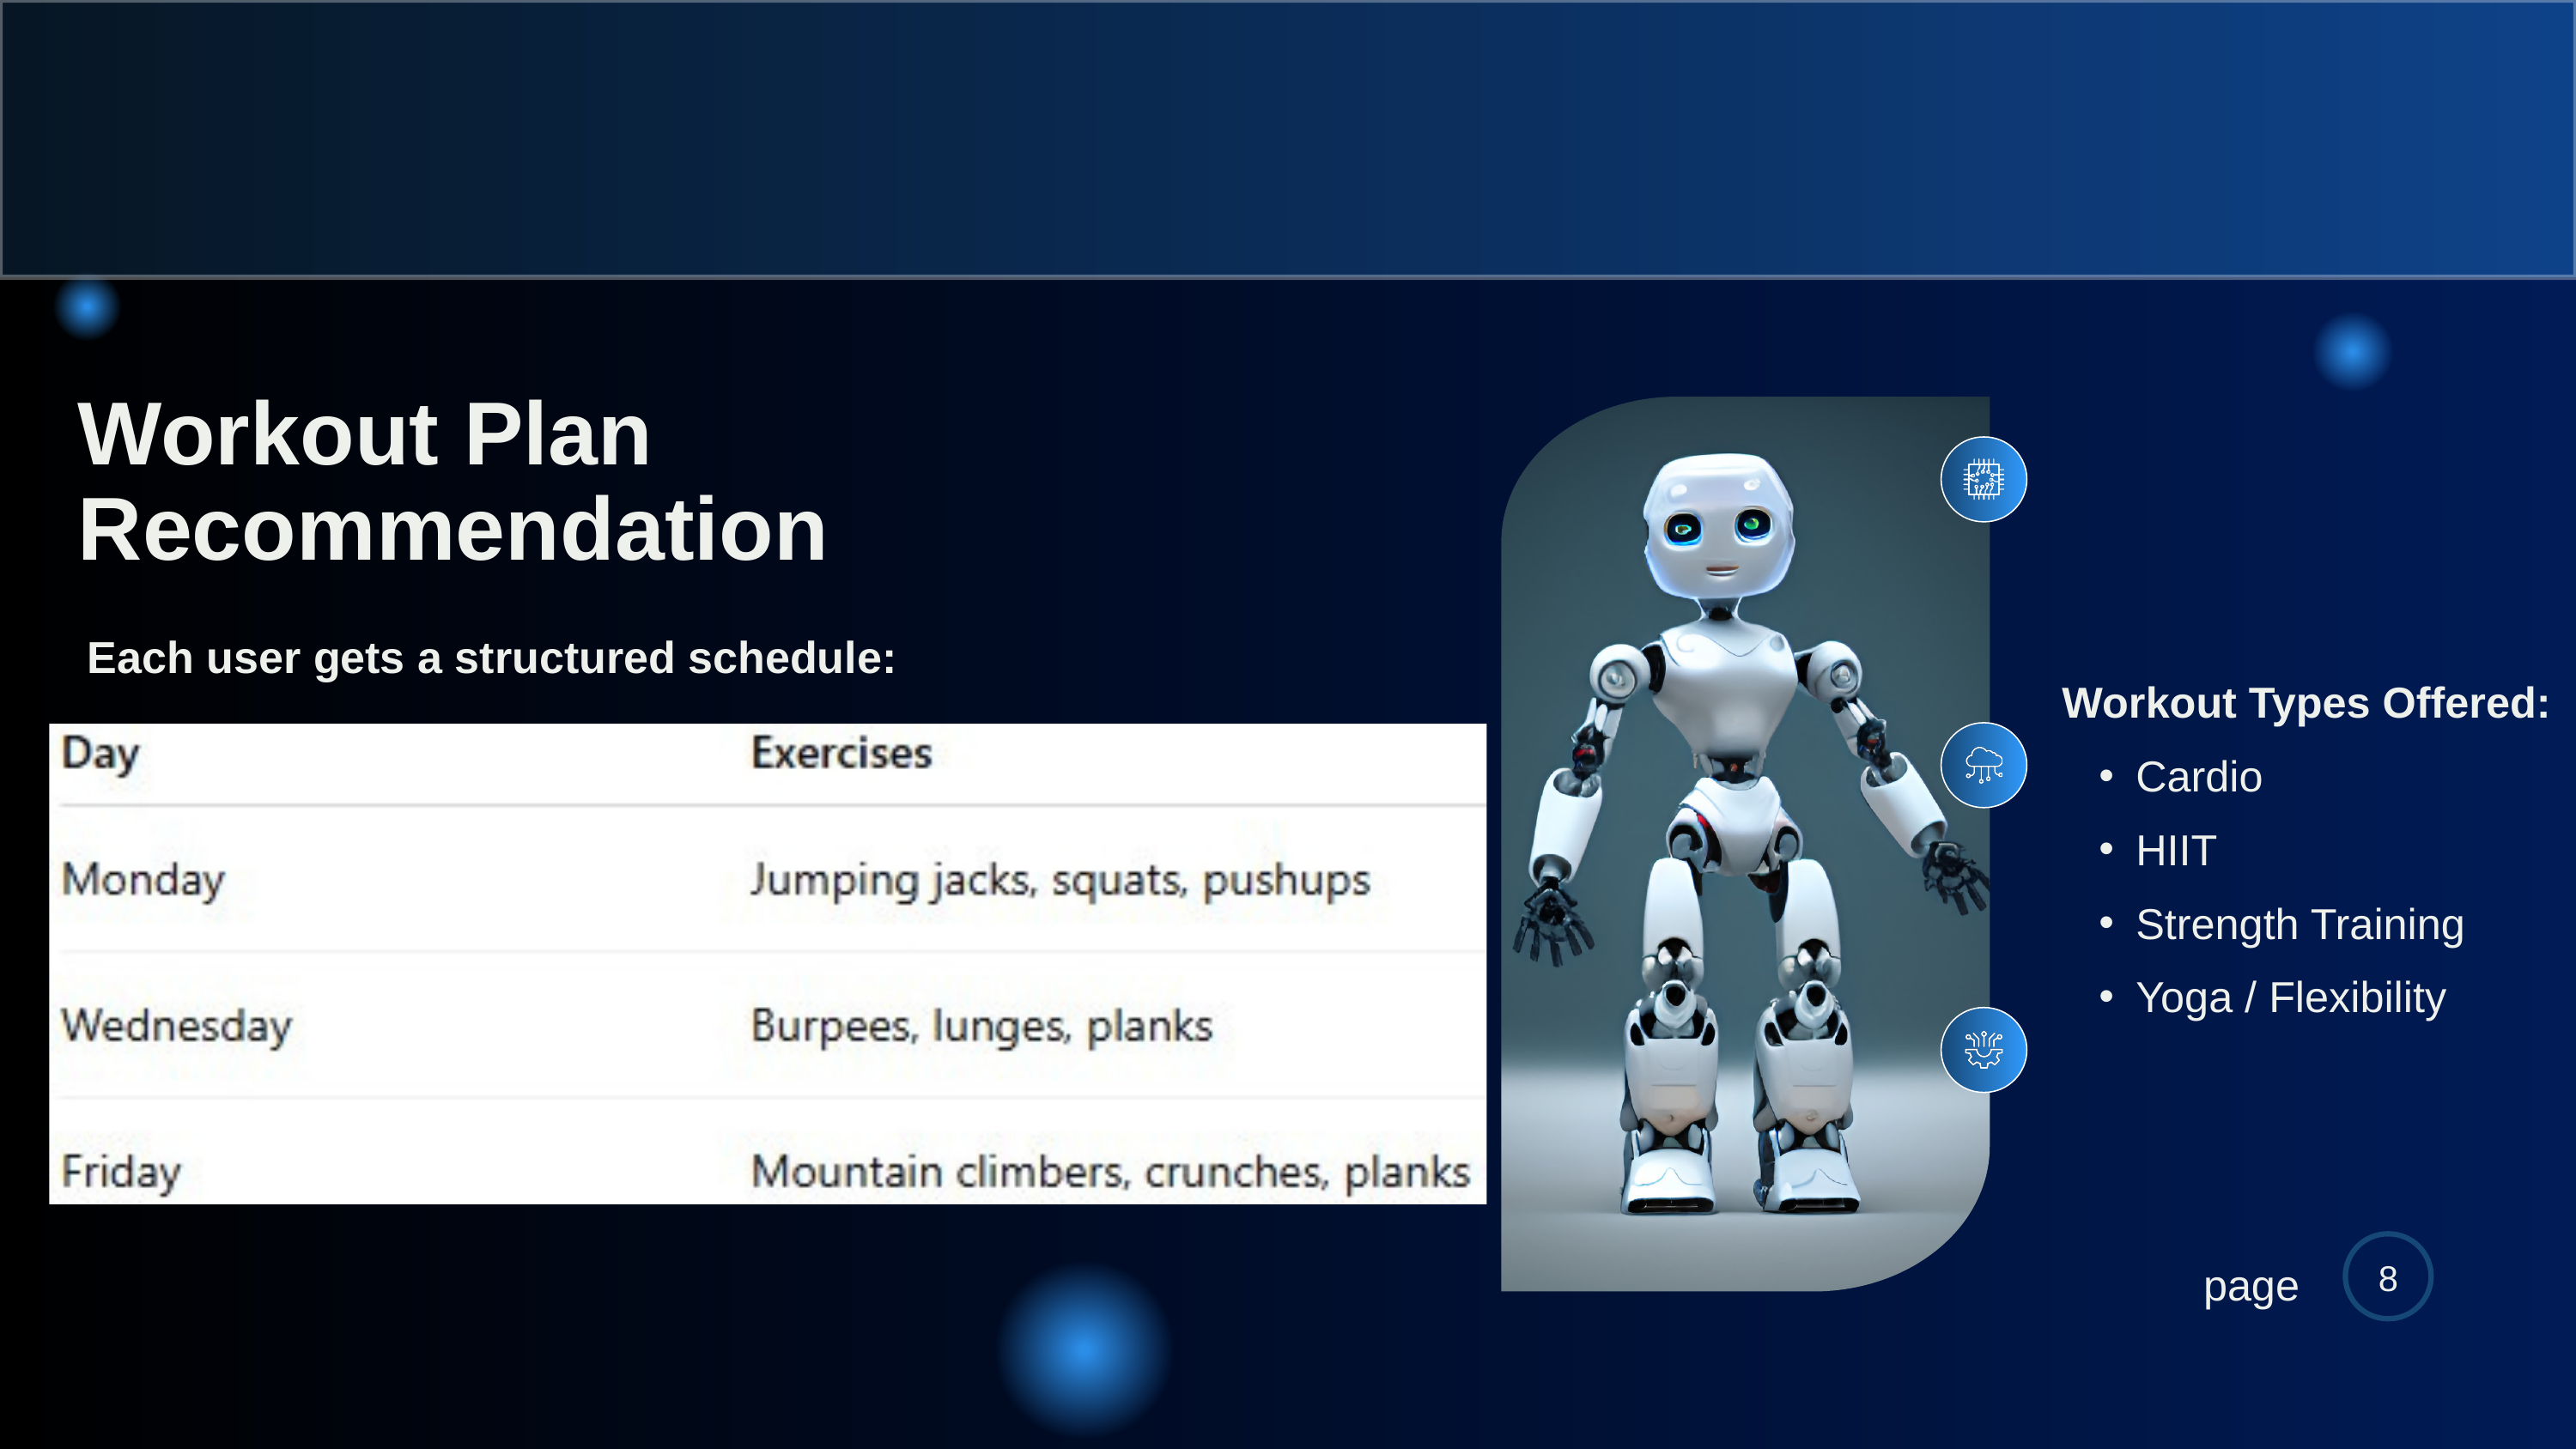

Workout Plan Recommendation

Each user gets a structured schedule:
Workout Types Offered:
Cardio
HIIT
Strength Training
Yoga / Flexibility

page
8